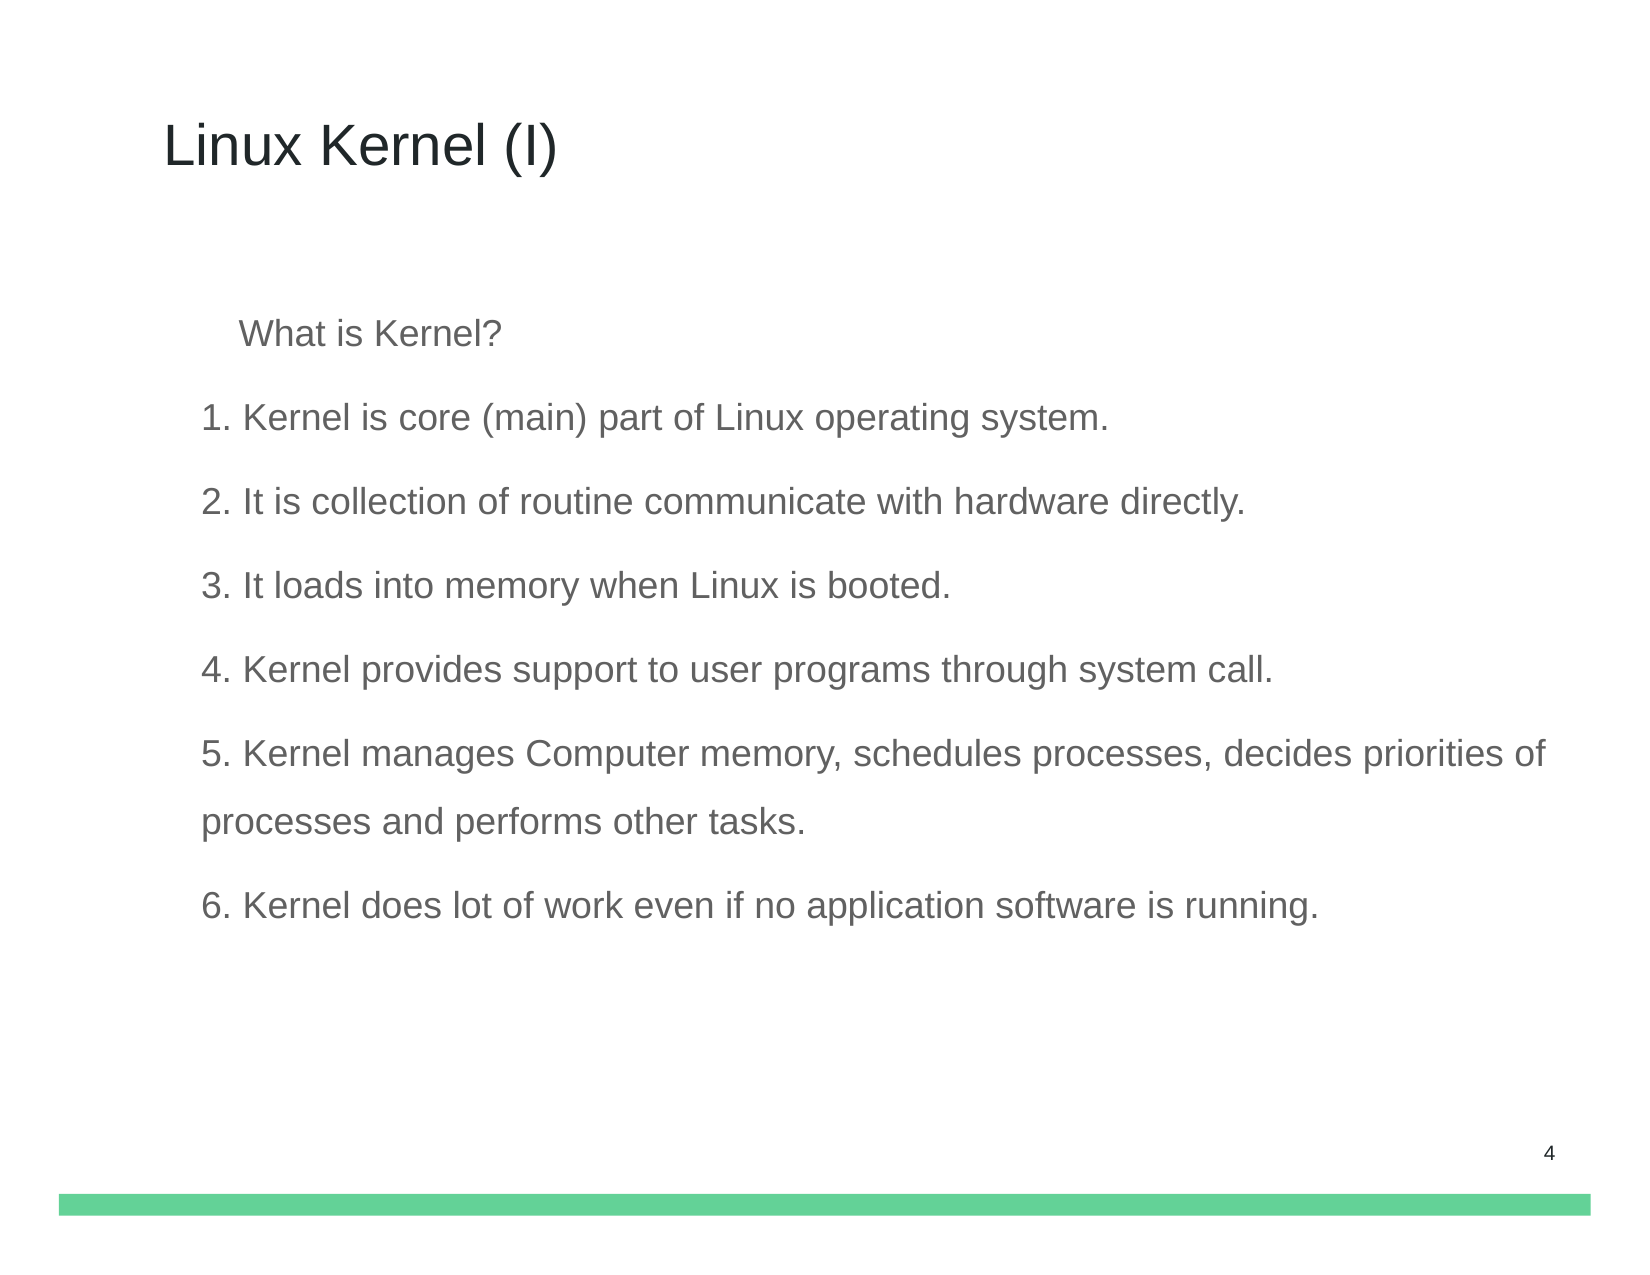

# Linux Kernel (I)

What is Kernel?
1. Kernel is core (main) part of Linux operating system.
2. It is collection of routine communicate with hardware directly.
3. It loads into memory when Linux is booted.
4. Kernel provides support to user programs through system call.
5. Kernel manages Computer memory, schedules processes, decides priorities of processes and performs other tasks.
6. Kernel does lot of work even if no application software is running.
4